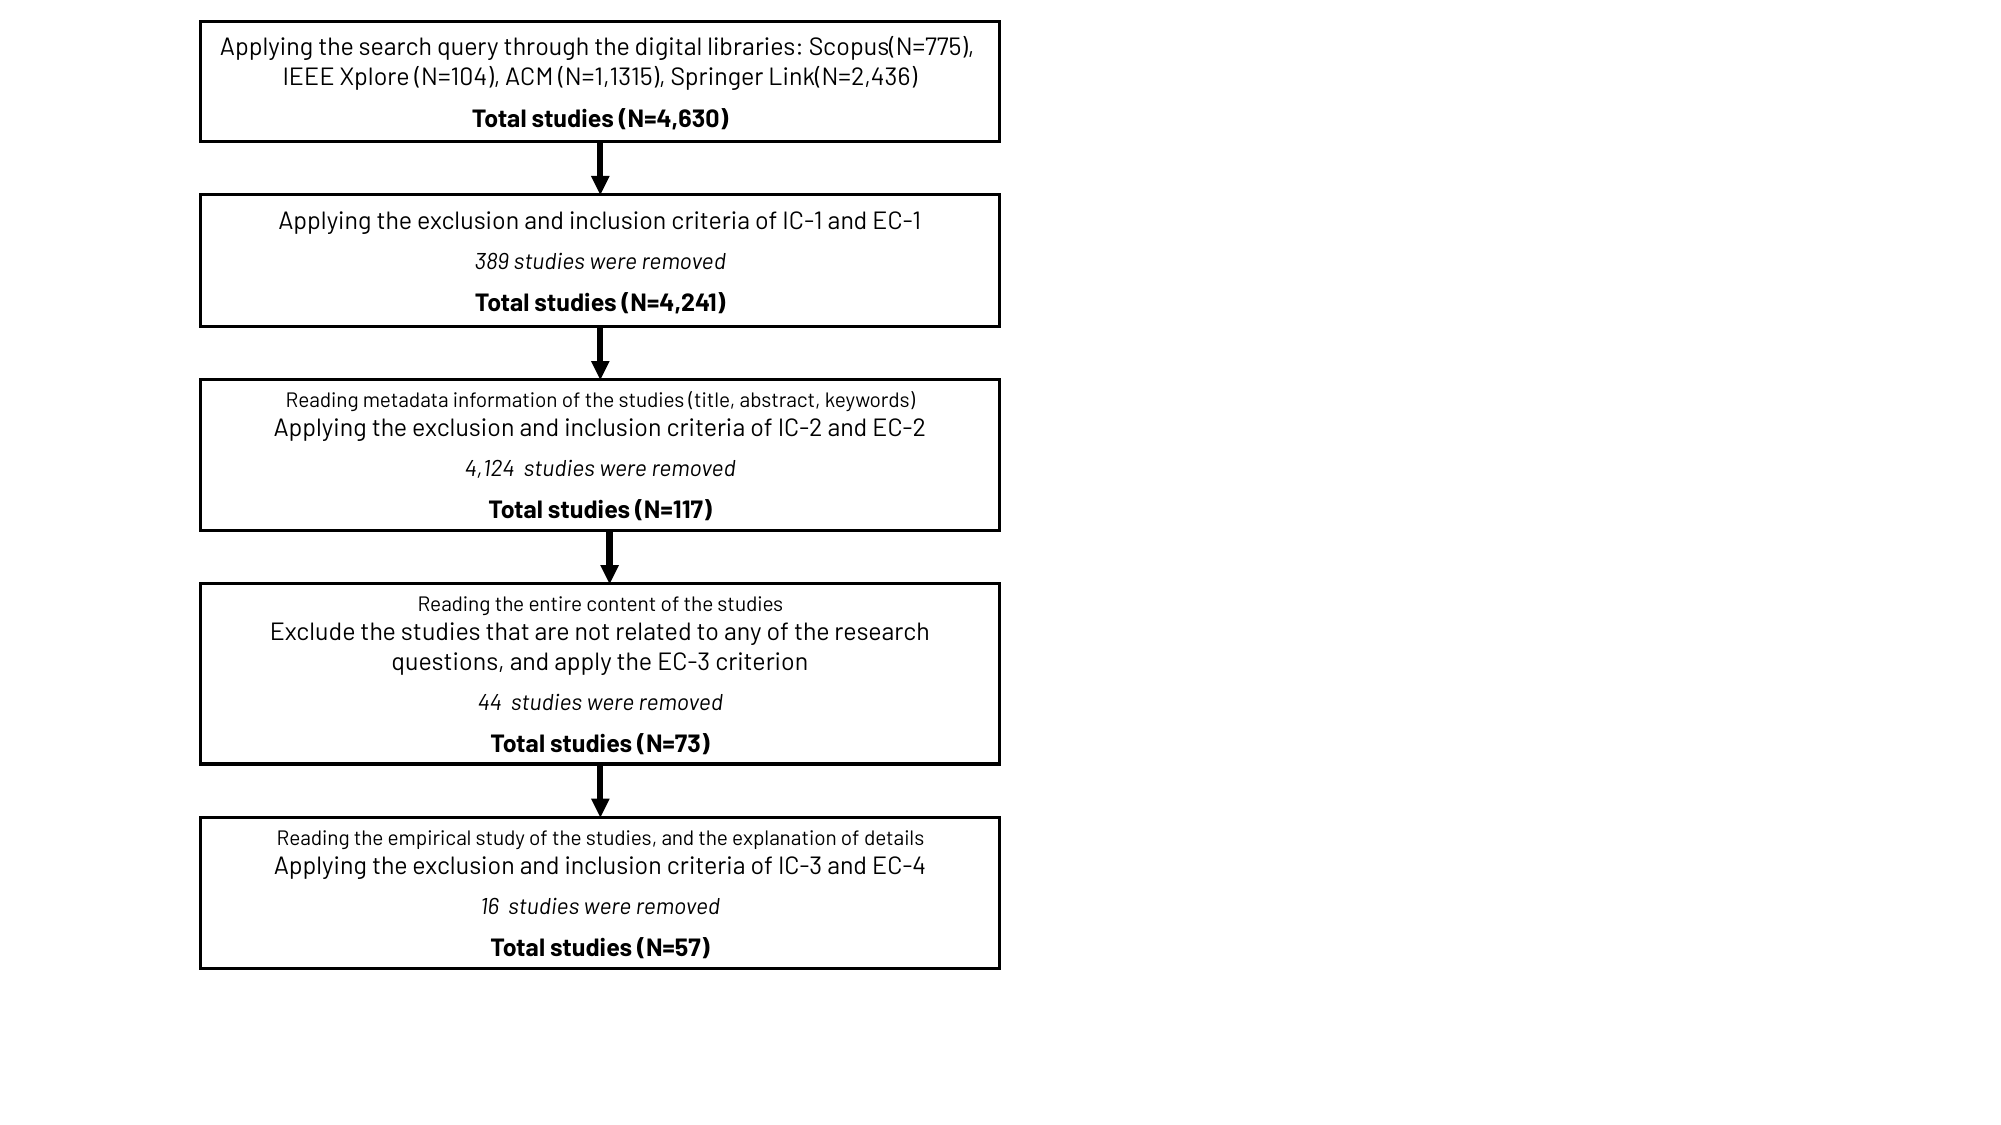

Applying the search query through the digital libraries: Scopus(N=775),  IEEE Xplore (N=104), ACM (N=1,1315), Springer Link(N=2,436)
Total studies (N=4,630)
Applying the exclusion and inclusion criteria of IC-1 and EC-1
389 studies were removed
Total studies (N=4,241)
Reading metadata information of the studies (title, abstract, keywords)
Applying the exclusion and inclusion criteria of IC-2 and EC-2
4,124  studies were removed
Total studies (N=117)
Reading the entire content of the studies
Exclude the studies that are not related to any of the research questions, and apply the EC-3 criterion
44  studies were removed
Total studies (N=73)
Reading the empirical study of the studies, and the explanation of details
Applying the exclusion and inclusion criteria of IC-3 and EC-4
16  studies were removed
Total studies (N=57)